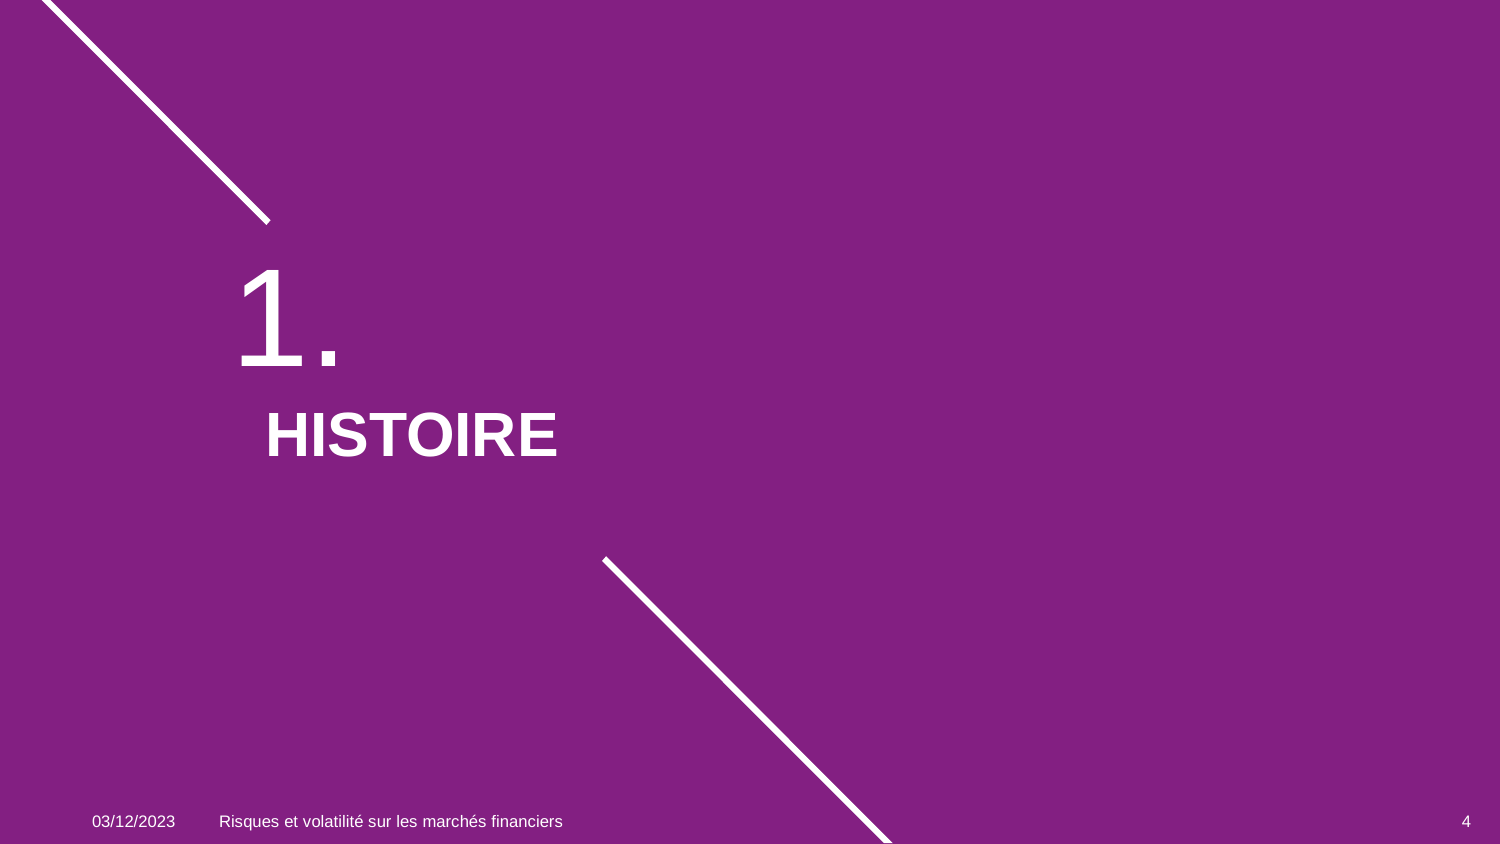

1.
# Histoire
03/12/2023
Risques et volatilité sur les marchés financiers
4